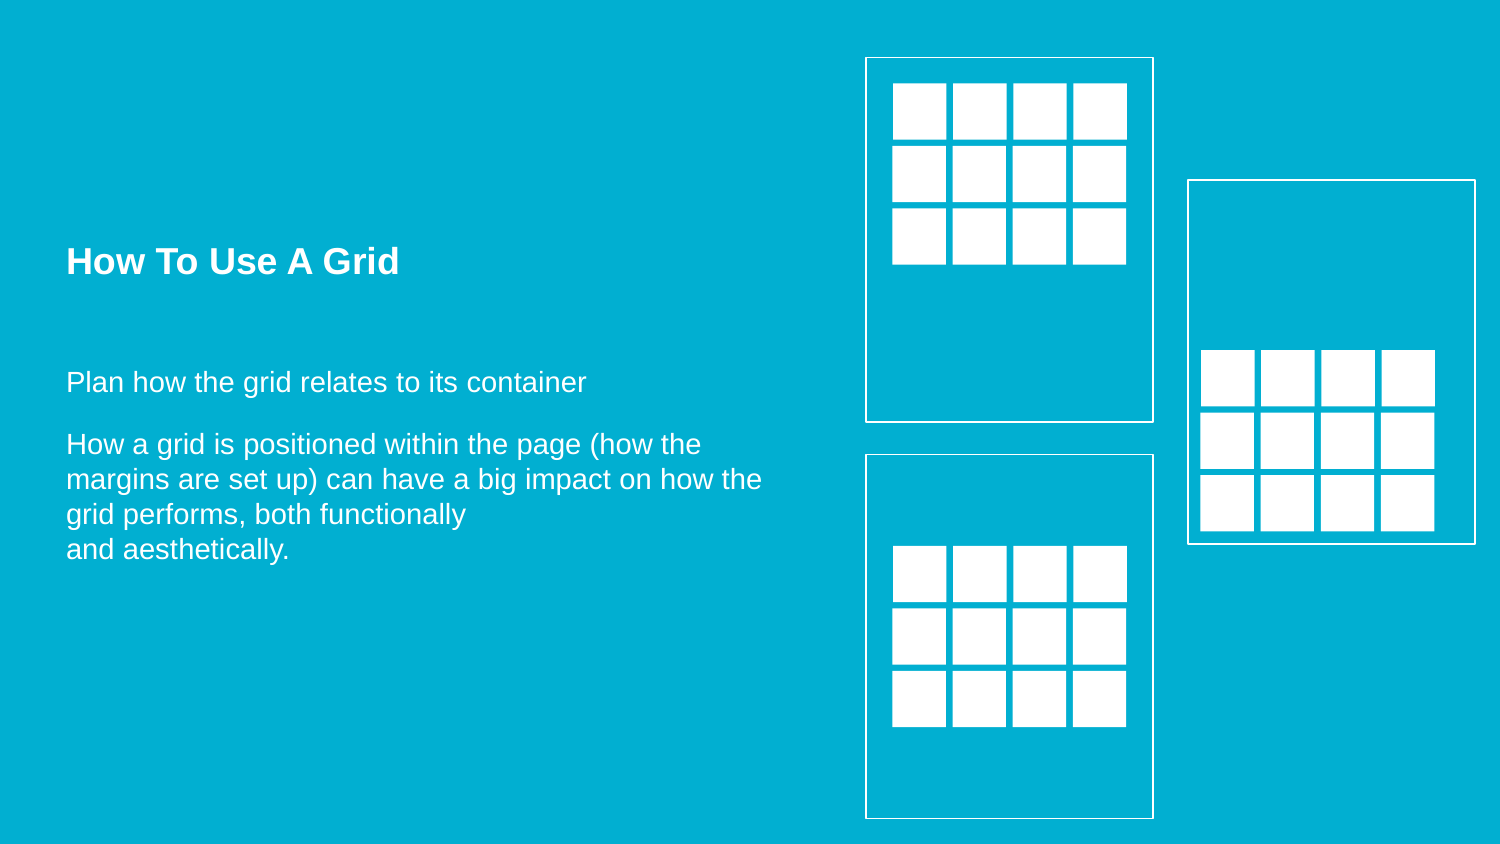

How To Use A Grid
Plan how the grid relates to its container
How a grid is positioned within the page (how the margins are set up) can have a big impact on how the grid performs, both functionally
and aesthetically.